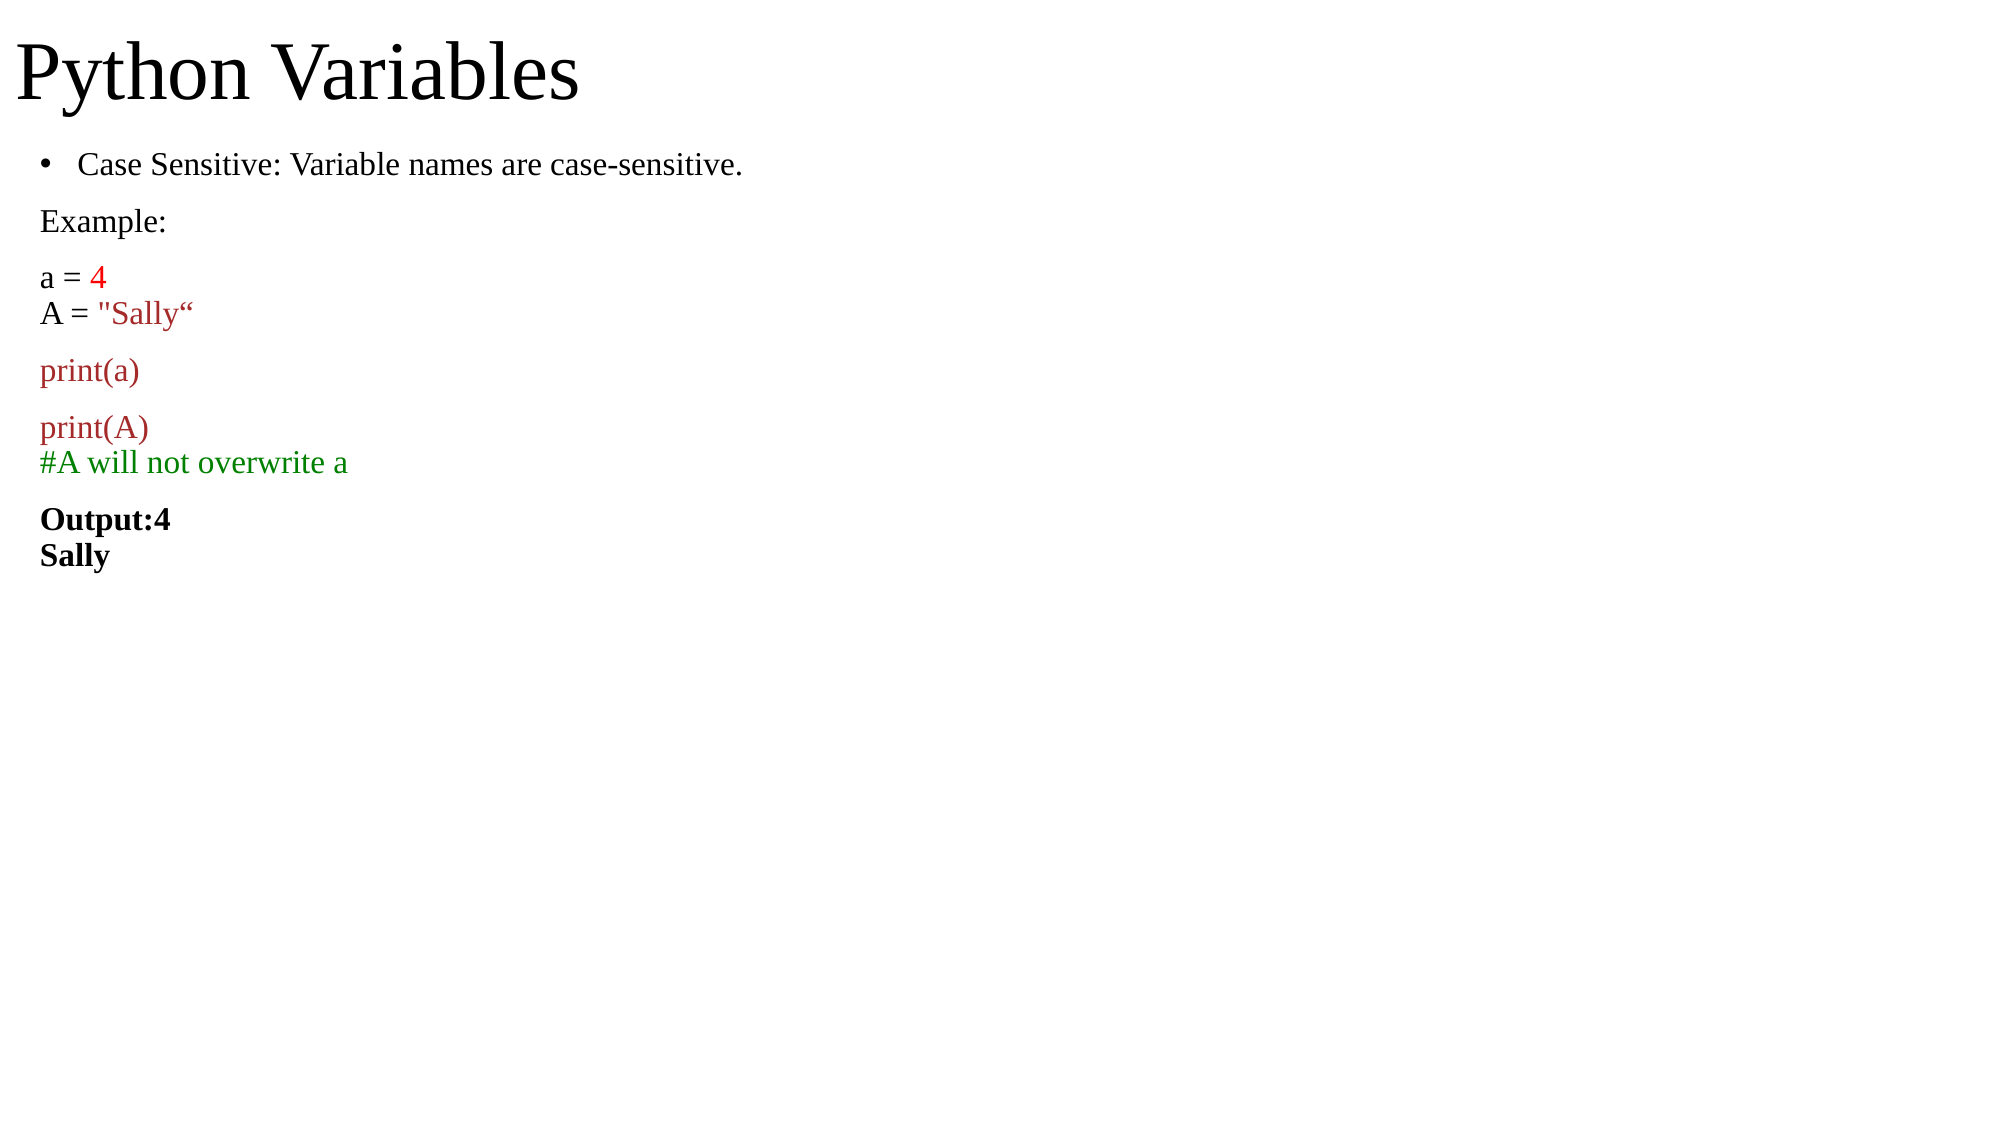

# Python Variables
Case Sensitive: Variable names are case-sensitive.
Example:
a = 4
A = "Sally“
print(a)
print(A)
#A will not overwrite a
Output:4
Sally